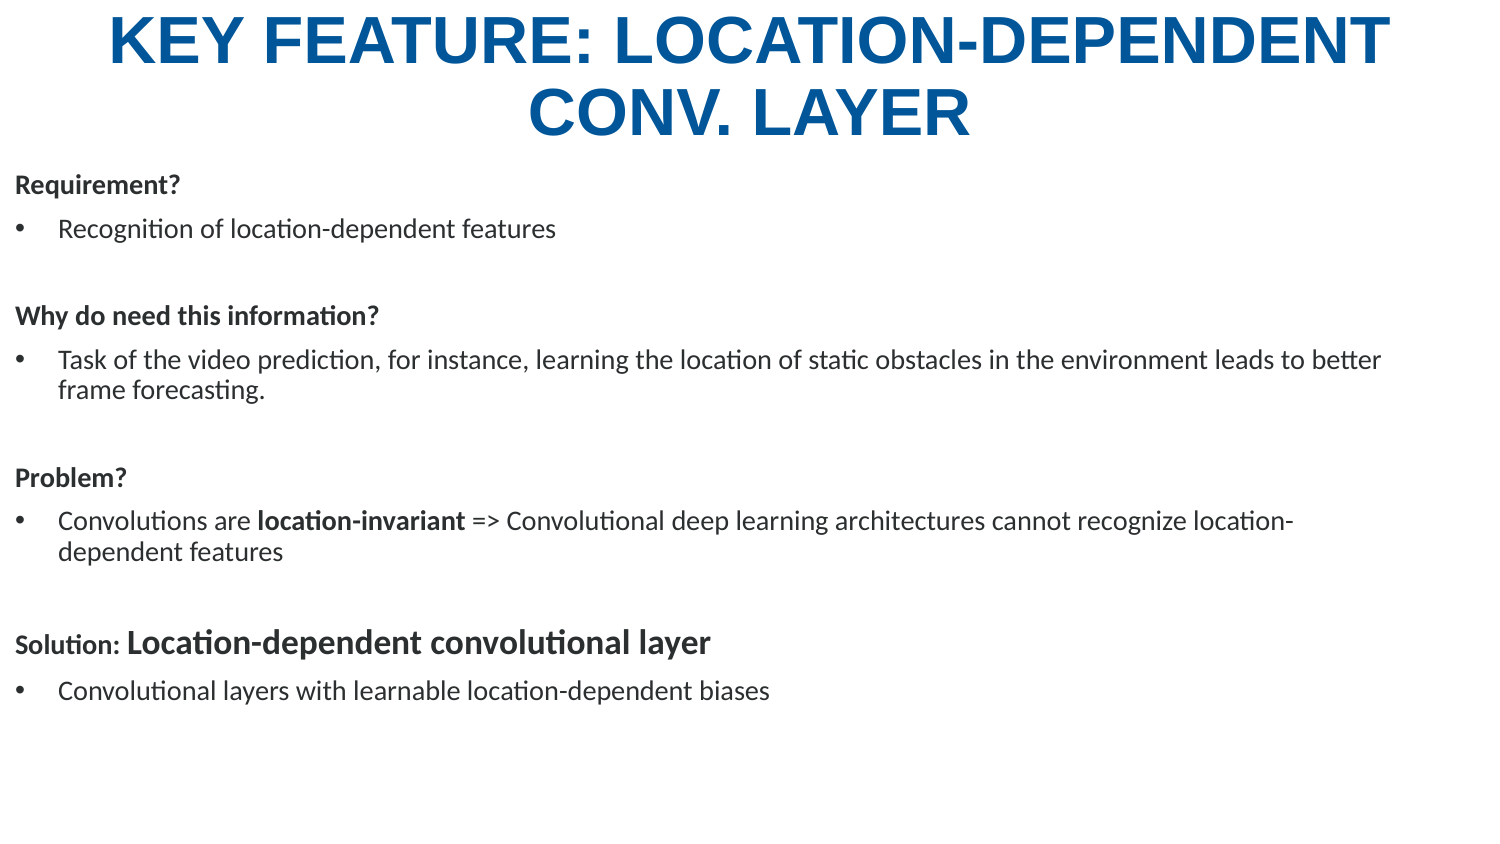

Key Feature: Location-dependent conv. layer
Requirement?
Recognition of location-dependent features

Why do need this information?
Task of the video prediction, for instance, learning the location of static obstacles in the environment leads to better frame forecasting.

Problem?
Convolutions are location-invariant => Convolutional deep learning architectures cannot recognize location-dependent features

Solution: Location-dependent convolutional layer
Convolutional layers with learnable location-dependent biases